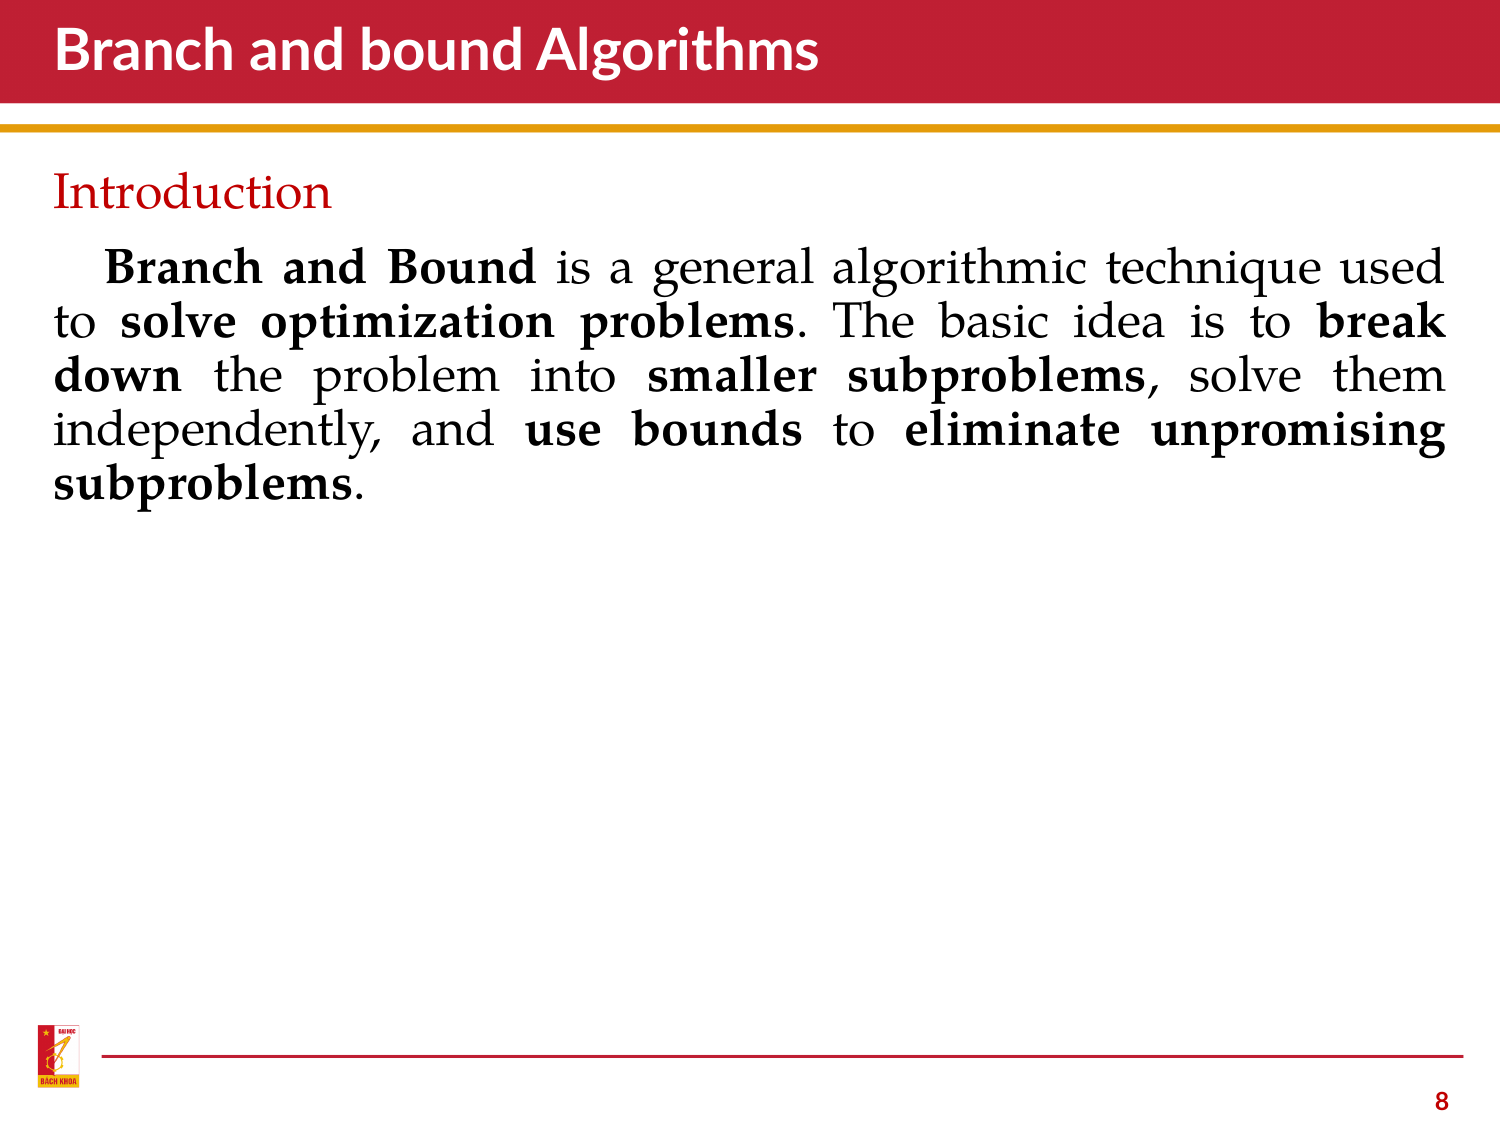

# Branch and bound Algorithms
Introduction
 Branch and Bound is a general algorithmic technique used to solve optimization problems. The basic idea is to break down the problem into smaller subproblems, solve them independently, and use bounds to eliminate unpromising subproblems.

8